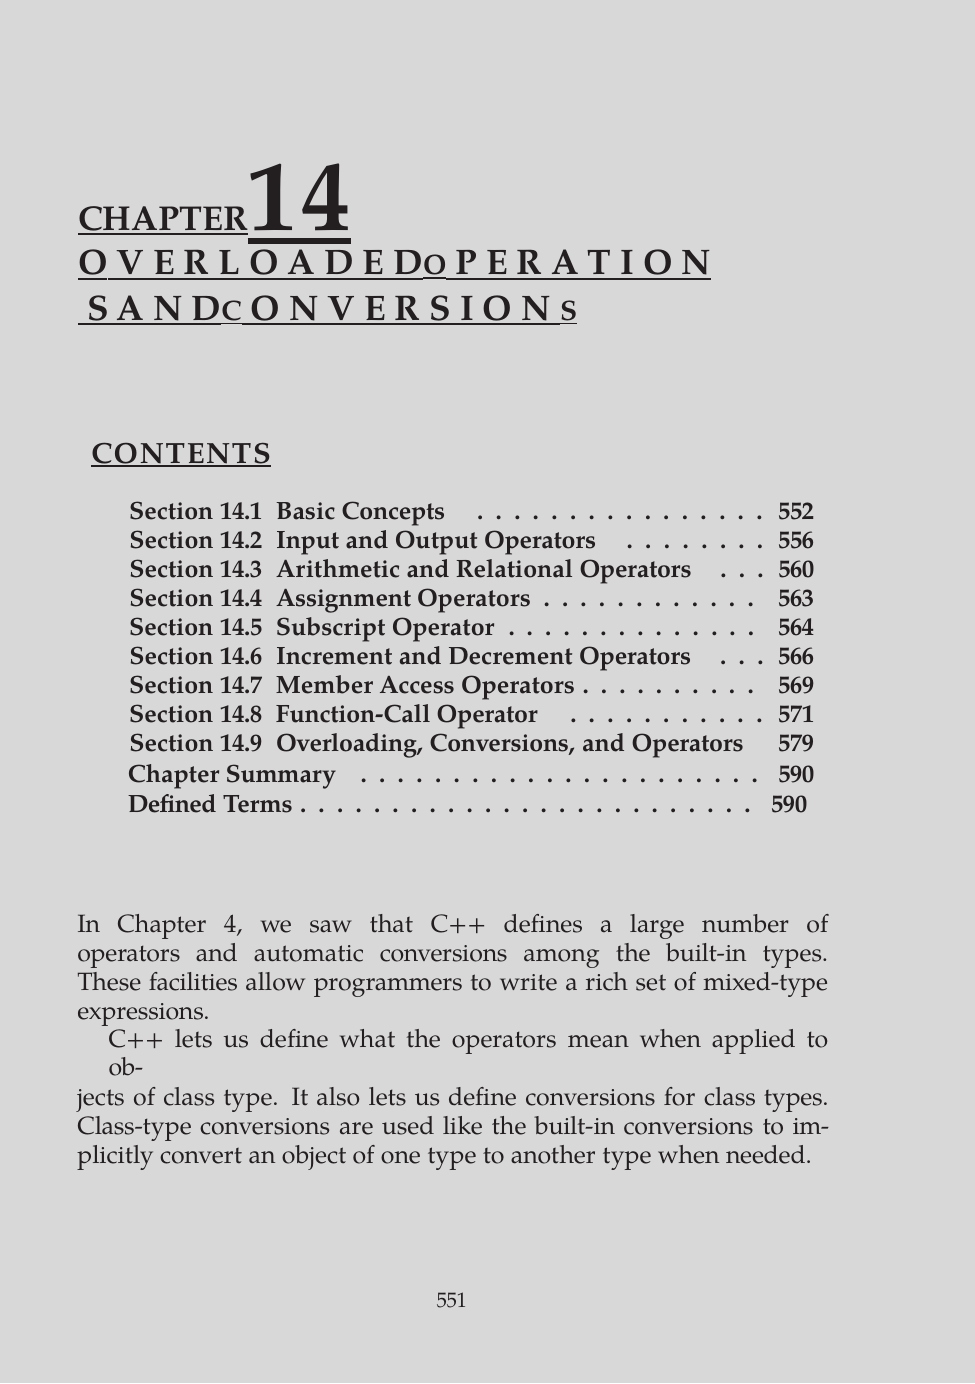

# C	H	A	P	T	E	R	14
O V E R L O A D E D	O P E R A T I O N S A N D	C O N V E R S I O N S
Contents
| Section 14.1 | Basic Concepts . . . . . . . . . . . . . . . . | 552 |
| --- | --- | --- |
| Section 14.2 | Input and Output Operators . . . . . . . . | 556 |
| Section 14.3 | Arithmetic and Relational Operators . . . | 560 |
| Section 14.4 | Assignment Operators . . . . . . . . . . . . | 563 |
| Section 14.5 | Subscript Operator . . . . . . . . . . . . . . | 564 |
| Section 14.6 | Increment and Decrement Operators . . . | 566 |
| Section 14.7 | Member Access Operators . . . . . . . . . . | 569 |
| Section 14.8 | Function-Call Operator . . . . . . . . . . . | 571 |
| Section 14.9 | Overloading, Conversions, and Operators | 579 |
Chapter Summary	. . . . . . . . . . . . . . . . . . . . . .  590
Defined Terms . . . . . . . . . . . . . . . . . . . . . . . . .  590
In Chapter 4, we saw that C++ defines a large number of operators and automatic conversions among the built-in types. These facilities allow programmers to write a rich set of mixed-type expressions.
C++ lets us define what the operators mean when applied to ob-
jects of class type. It also lets us define conversions for class types. Class-type conversions are used like the built-in conversions to im- plicitly convert an object of one type to another type when needed.
551